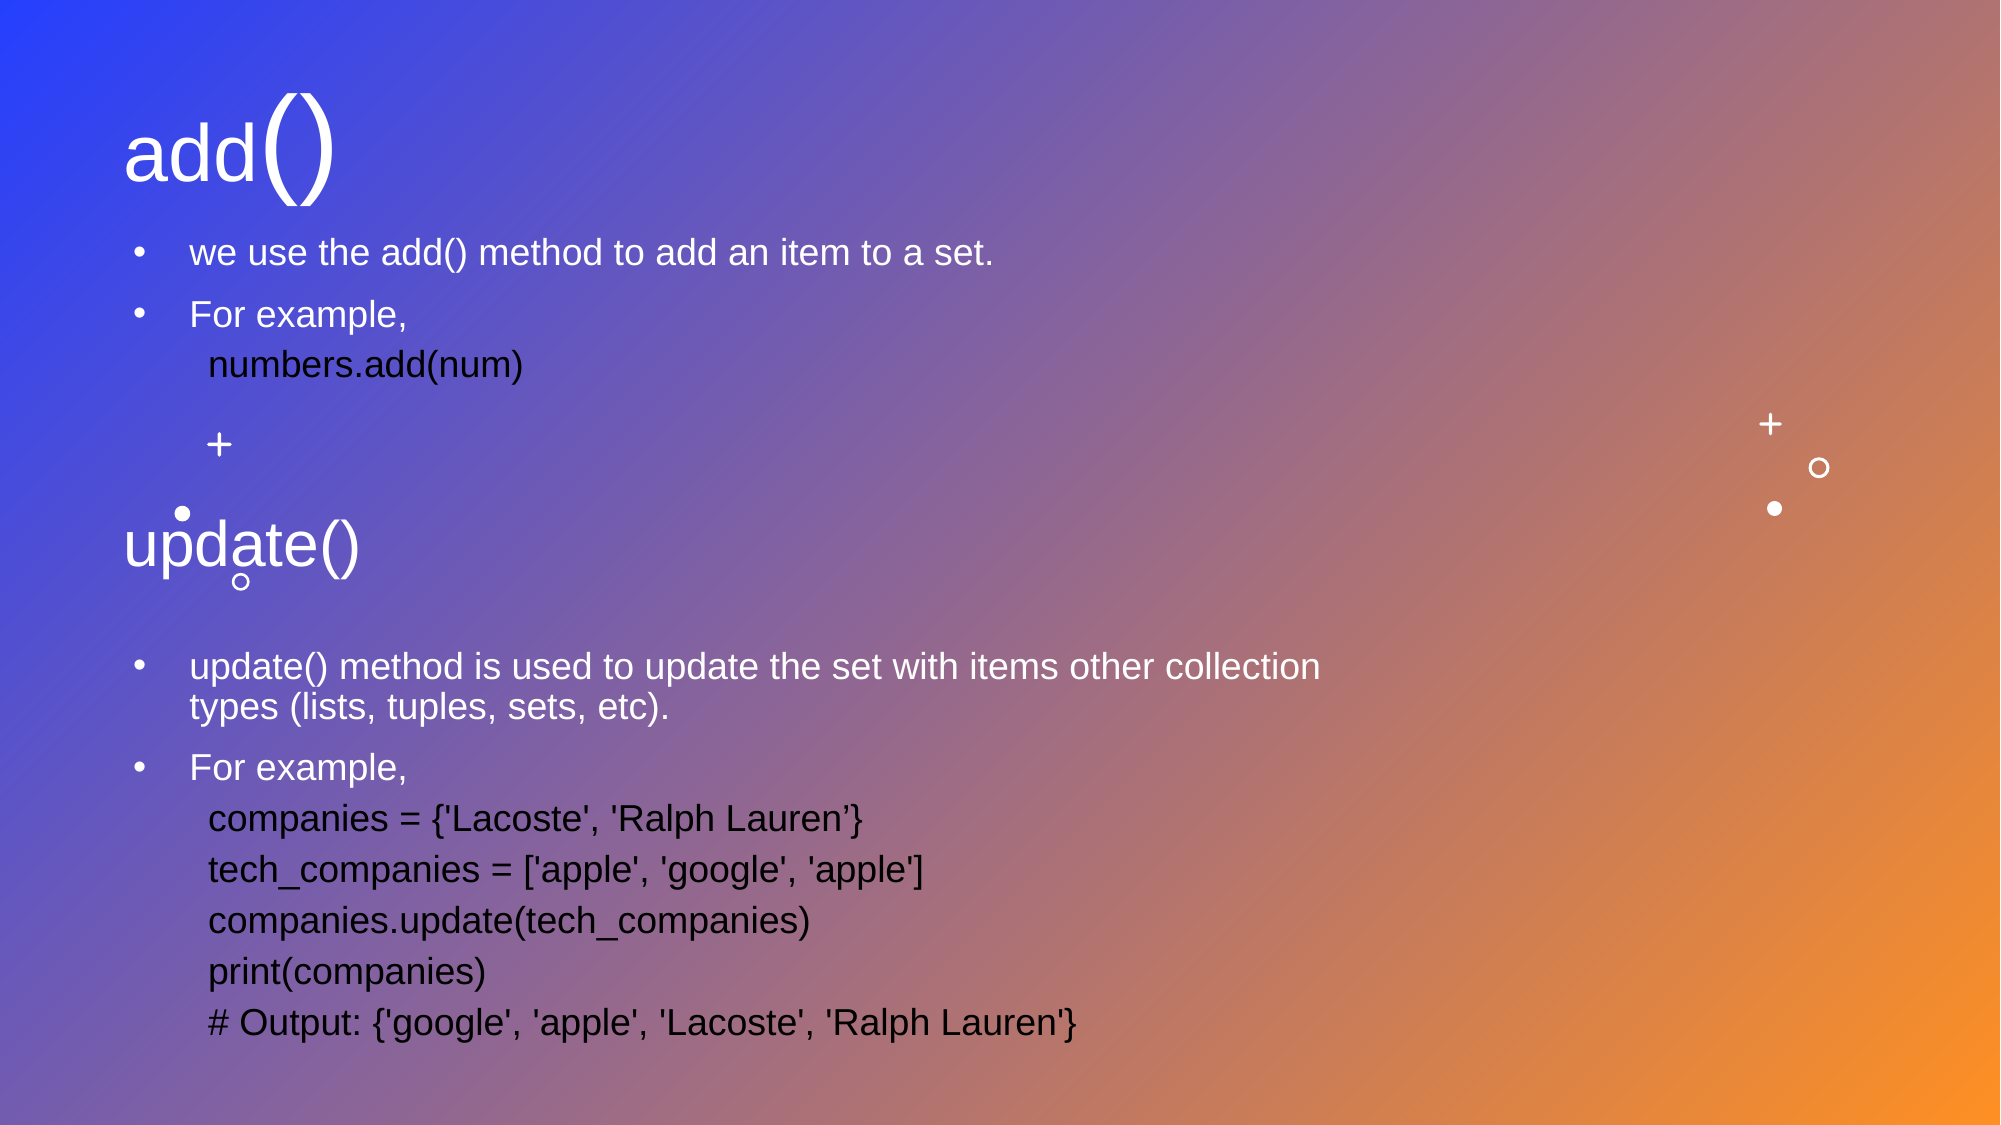

# add()
we use the add() method to add an item to a set.
For example,
numbers.add(num)
update()
update() method is used to update the set with items other collection types (lists, tuples, sets, etc).
For example,
companies = {'Lacoste', 'Ralph Lauren’}
tech_companies = ['apple', 'google', 'apple']
companies.update(tech_companies)
print(companies)
# Output: {'google', 'apple', 'Lacoste', 'Ralph Lauren'}